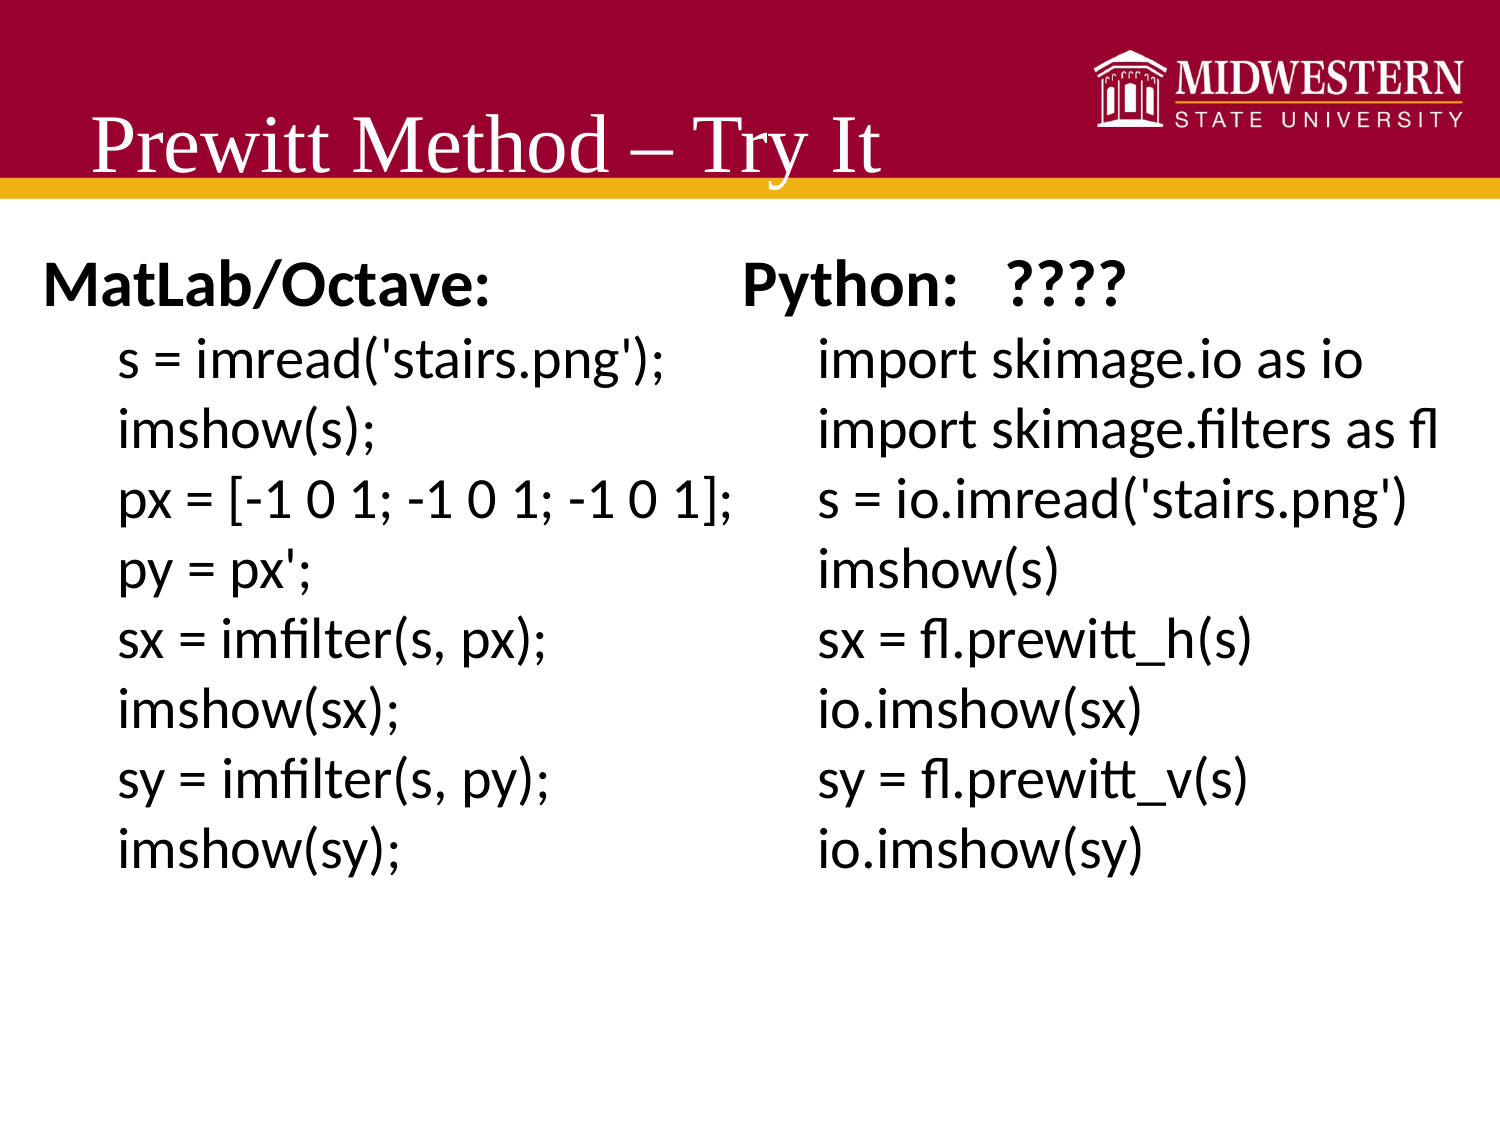

# Prewitt Method – Try It
MatLab/Octave:
s = imread('stairs.png');
imshow(s);
px = [-1 0 1; -1 0 1; -1 0 1];
py = px';
sx = imfilter(s, px);
imshow(sx);
sy = imfilter(s, py);
imshow(sy);

Python:   ????
import skimage.io as io
import skimage.filters as fl
s = io.imread('stairs.png')
imshow(s)
sx = fl.prewitt_h(s)
io.imshow(sx)
sy = fl.prewitt_v(s)
io.imshow(sy)